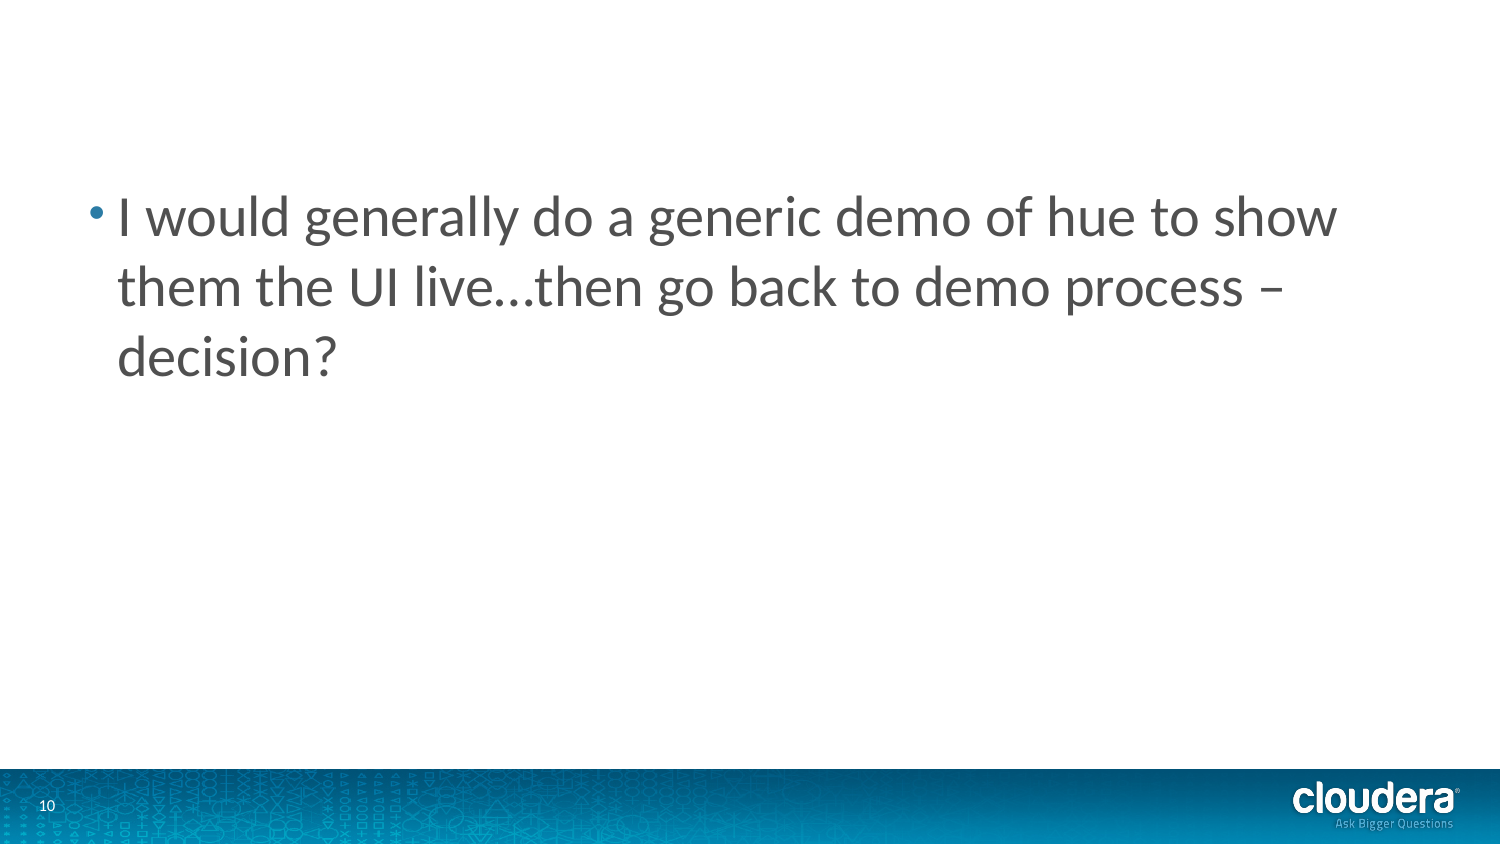

#
I would generally do a generic demo of hue to show them the UI live…then go back to demo process – decision?